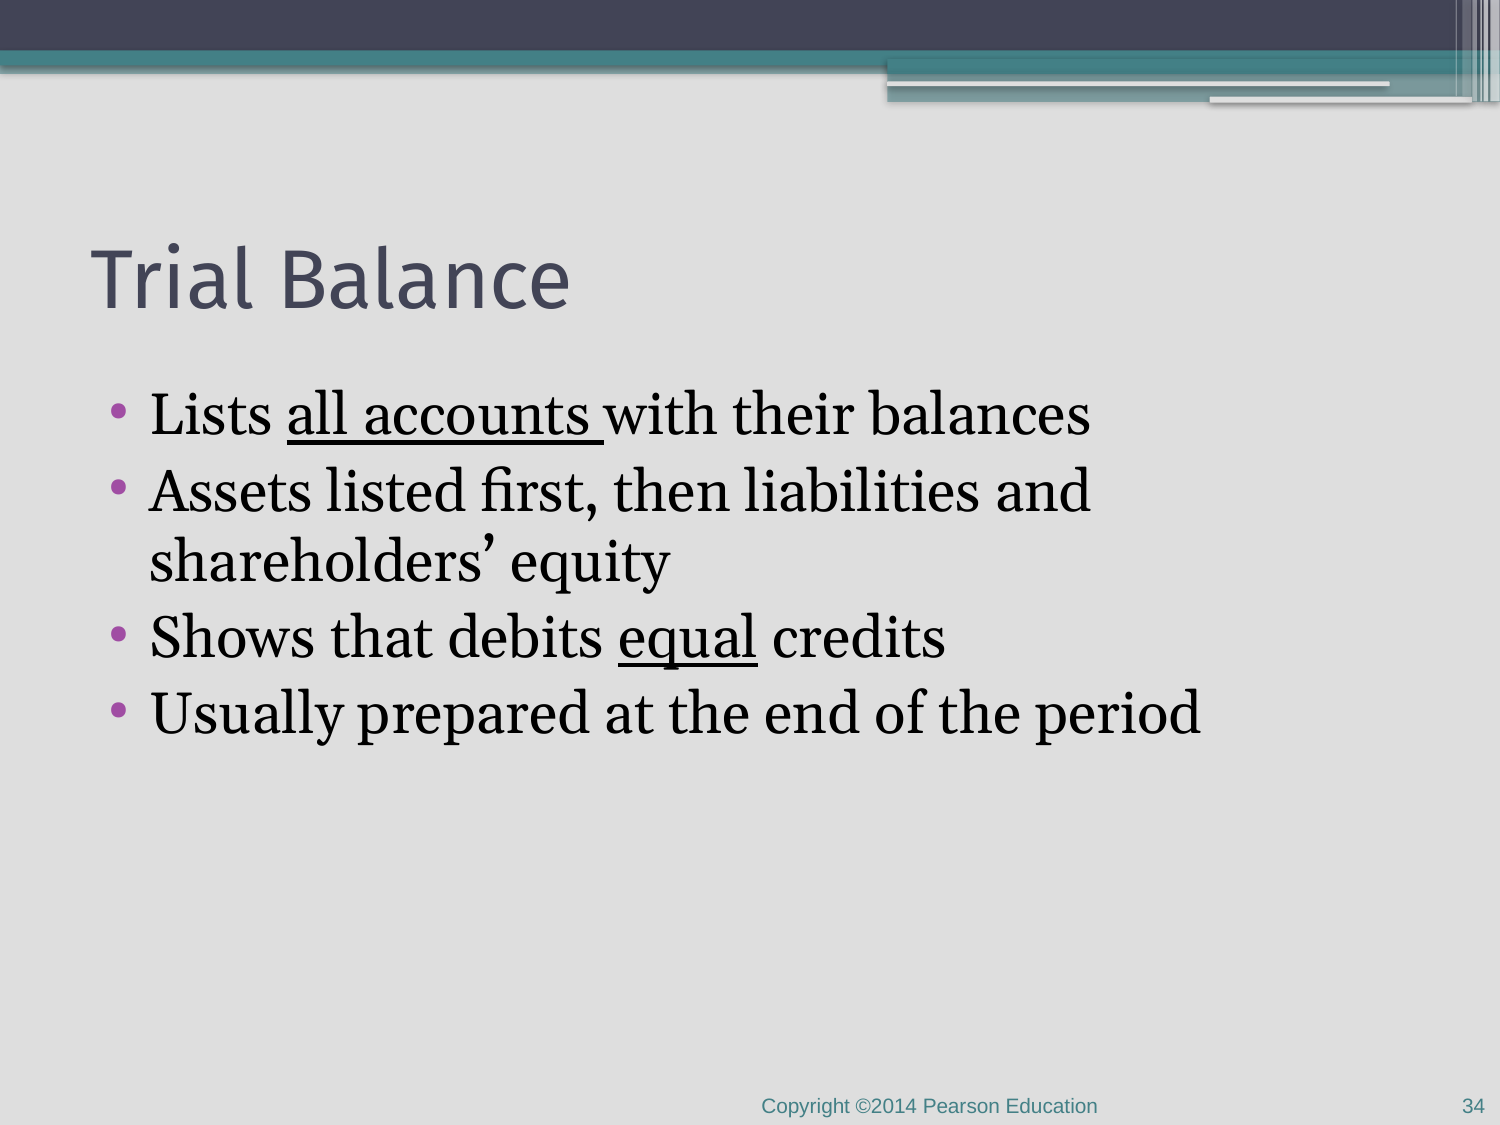

Trial Balance
Lists all accounts with their balances
Assets listed first, then liabilities and shareholders’ equity
Shows that debits equal credits
Usually prepared at the end of the period

34
Copyright ©2014 Pearson Education